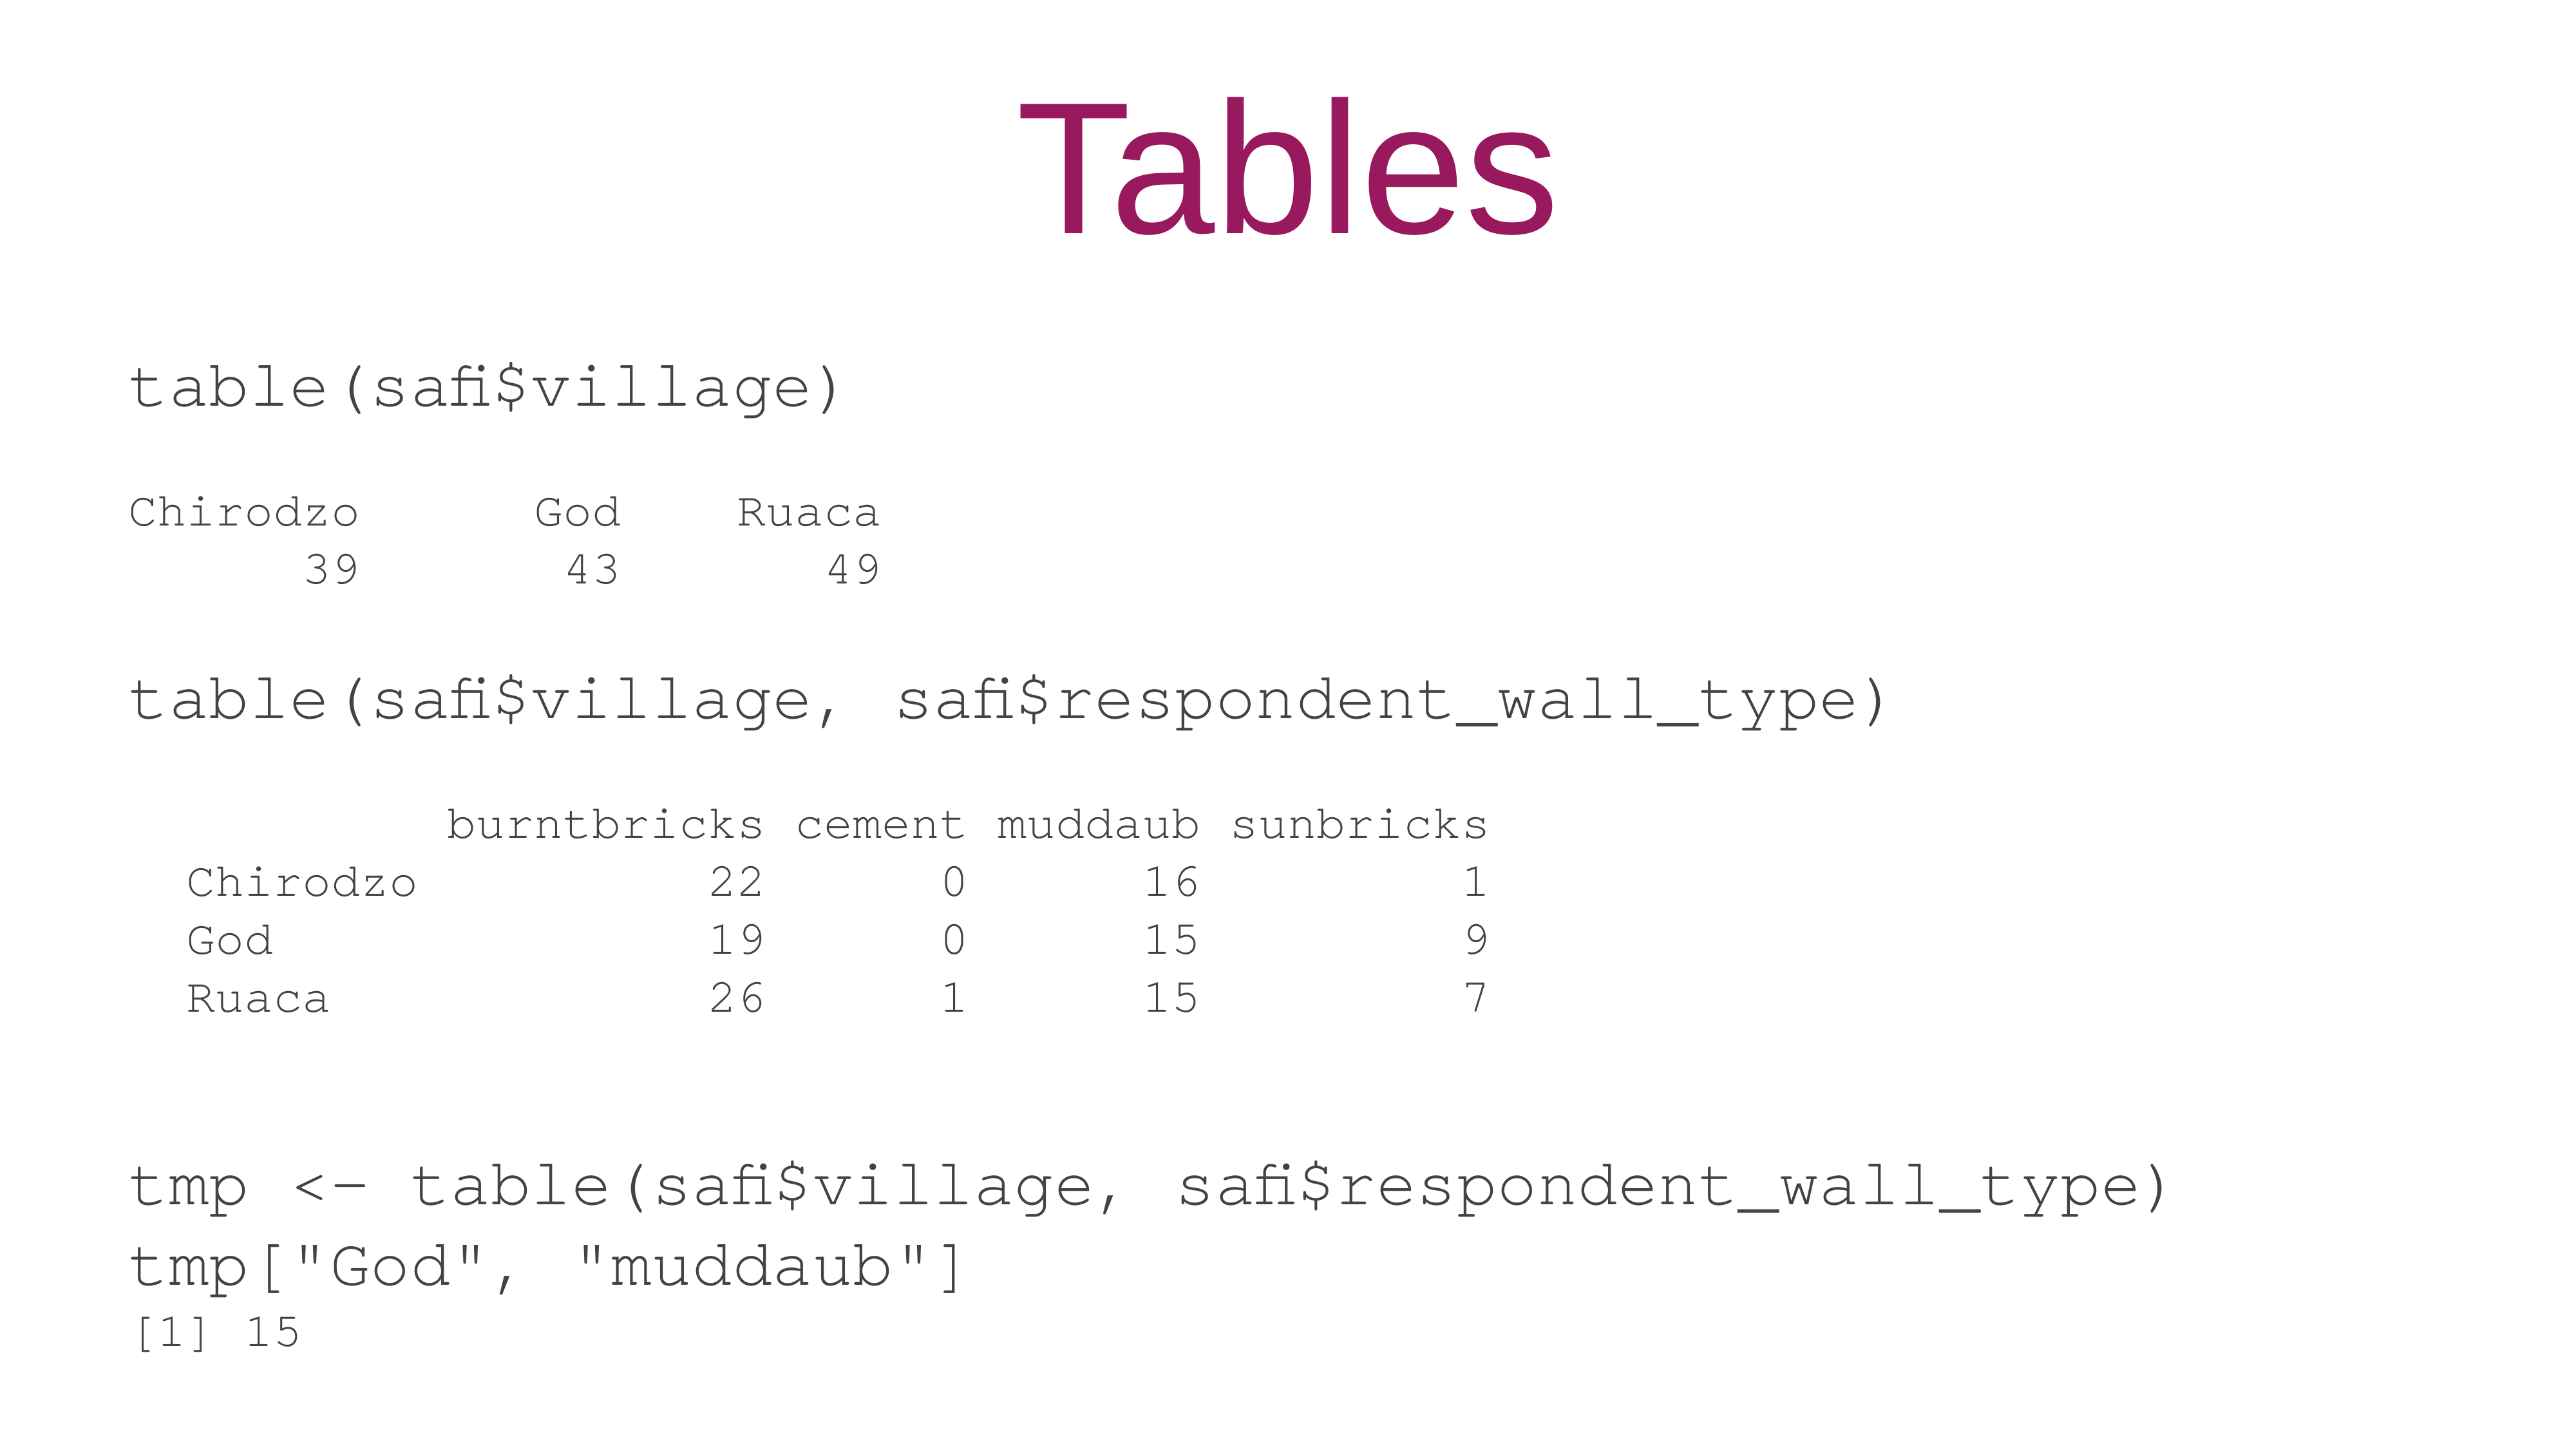

# Tables
table(safi$village)

Chirodzo      God    Ruaca
      39       43       49

table(safi$village, safi$respondent_wall_type)

           burntbricks cement muddaub sunbricks
  Chirodzo          22      0      16         1
  God               19      0      15         9
  Ruaca             26      1      15         7

tmp <- table(safi$village, safi$respondent_wall_type)
tmp["God", "muddaub"]
[1] 15